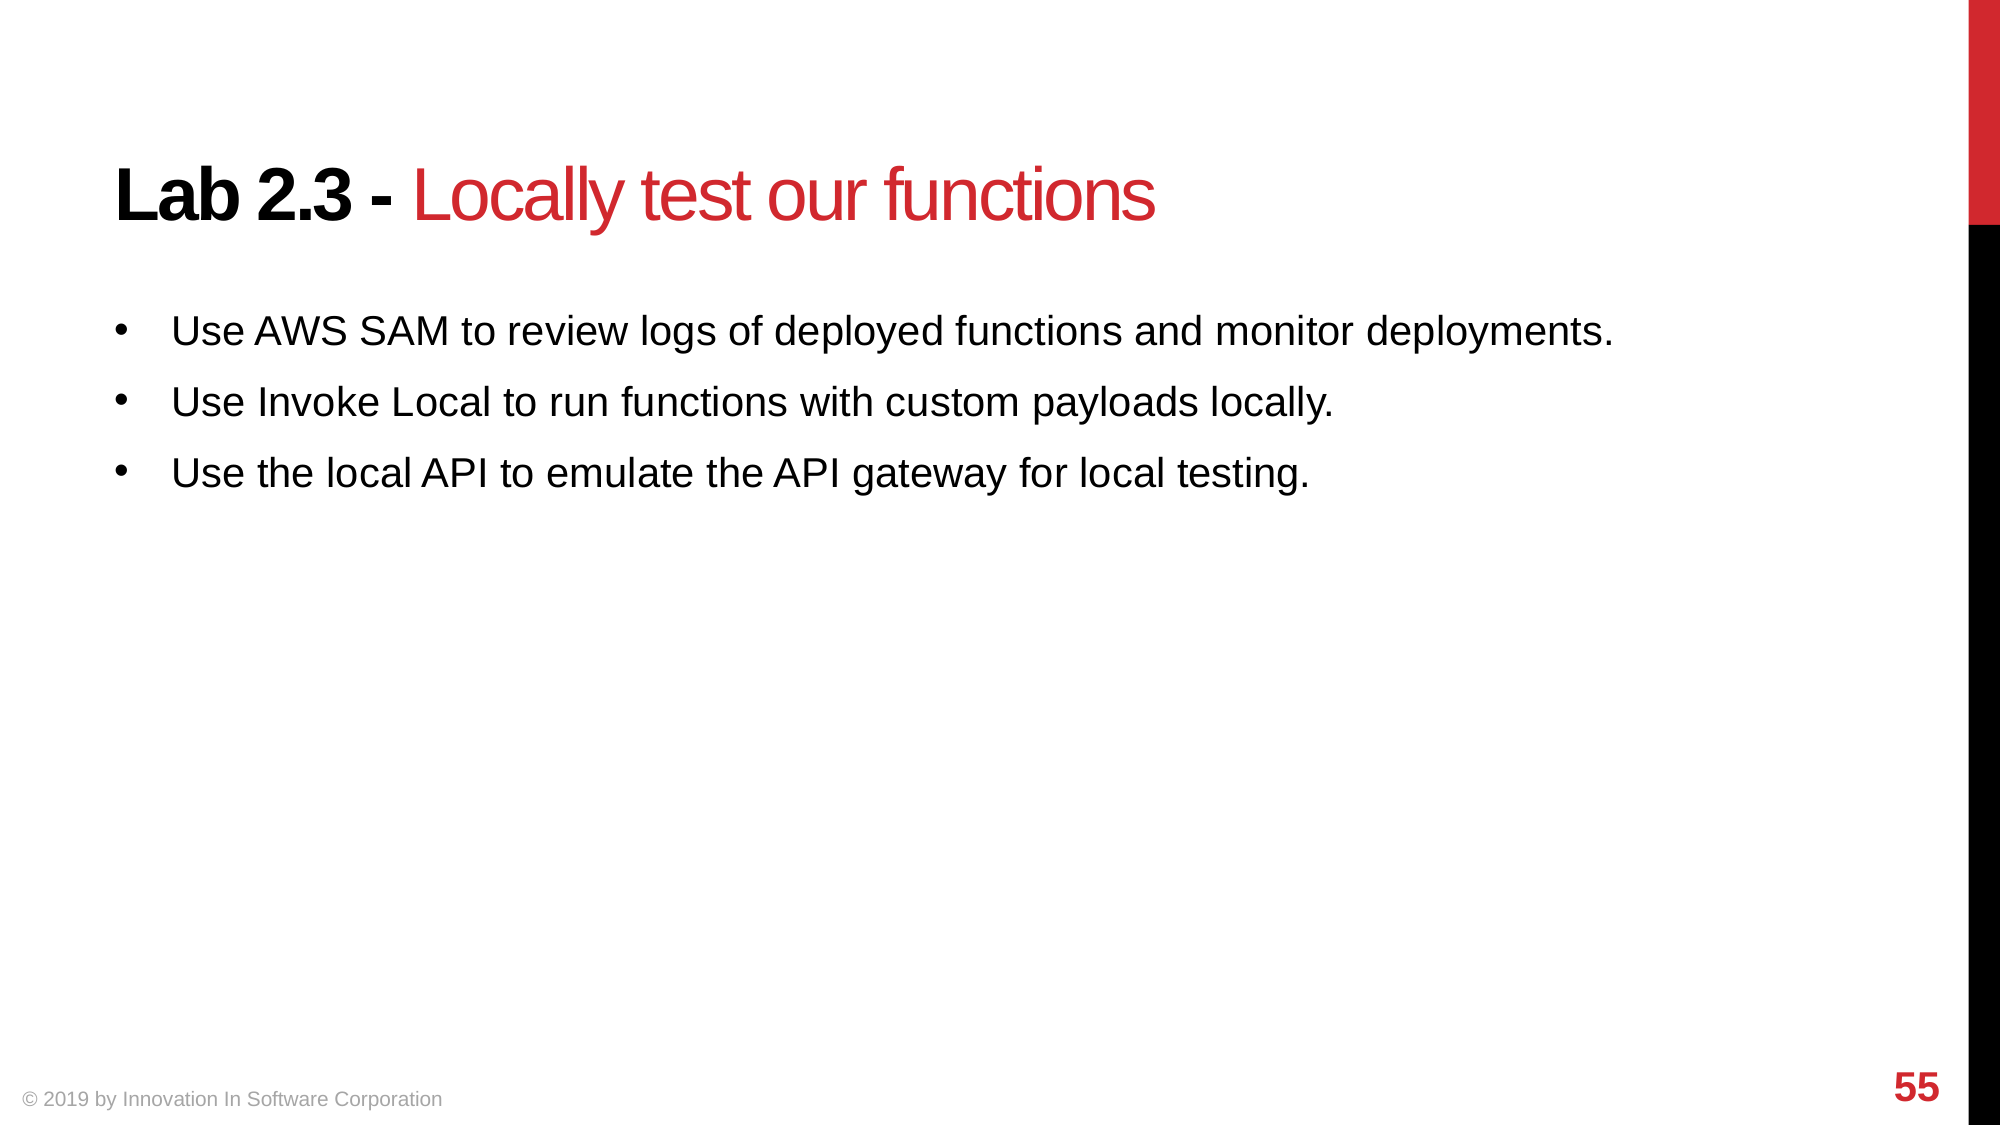

# Lab 2.3 - Locally test our functions
Use AWS SAM to review logs of deployed functions and monitor deployments.
Use Invoke Local to run functions with custom payloads locally.
Use the local API to emulate the API gateway for local testing.
55
© 2019 by Innovation In Software Corporation